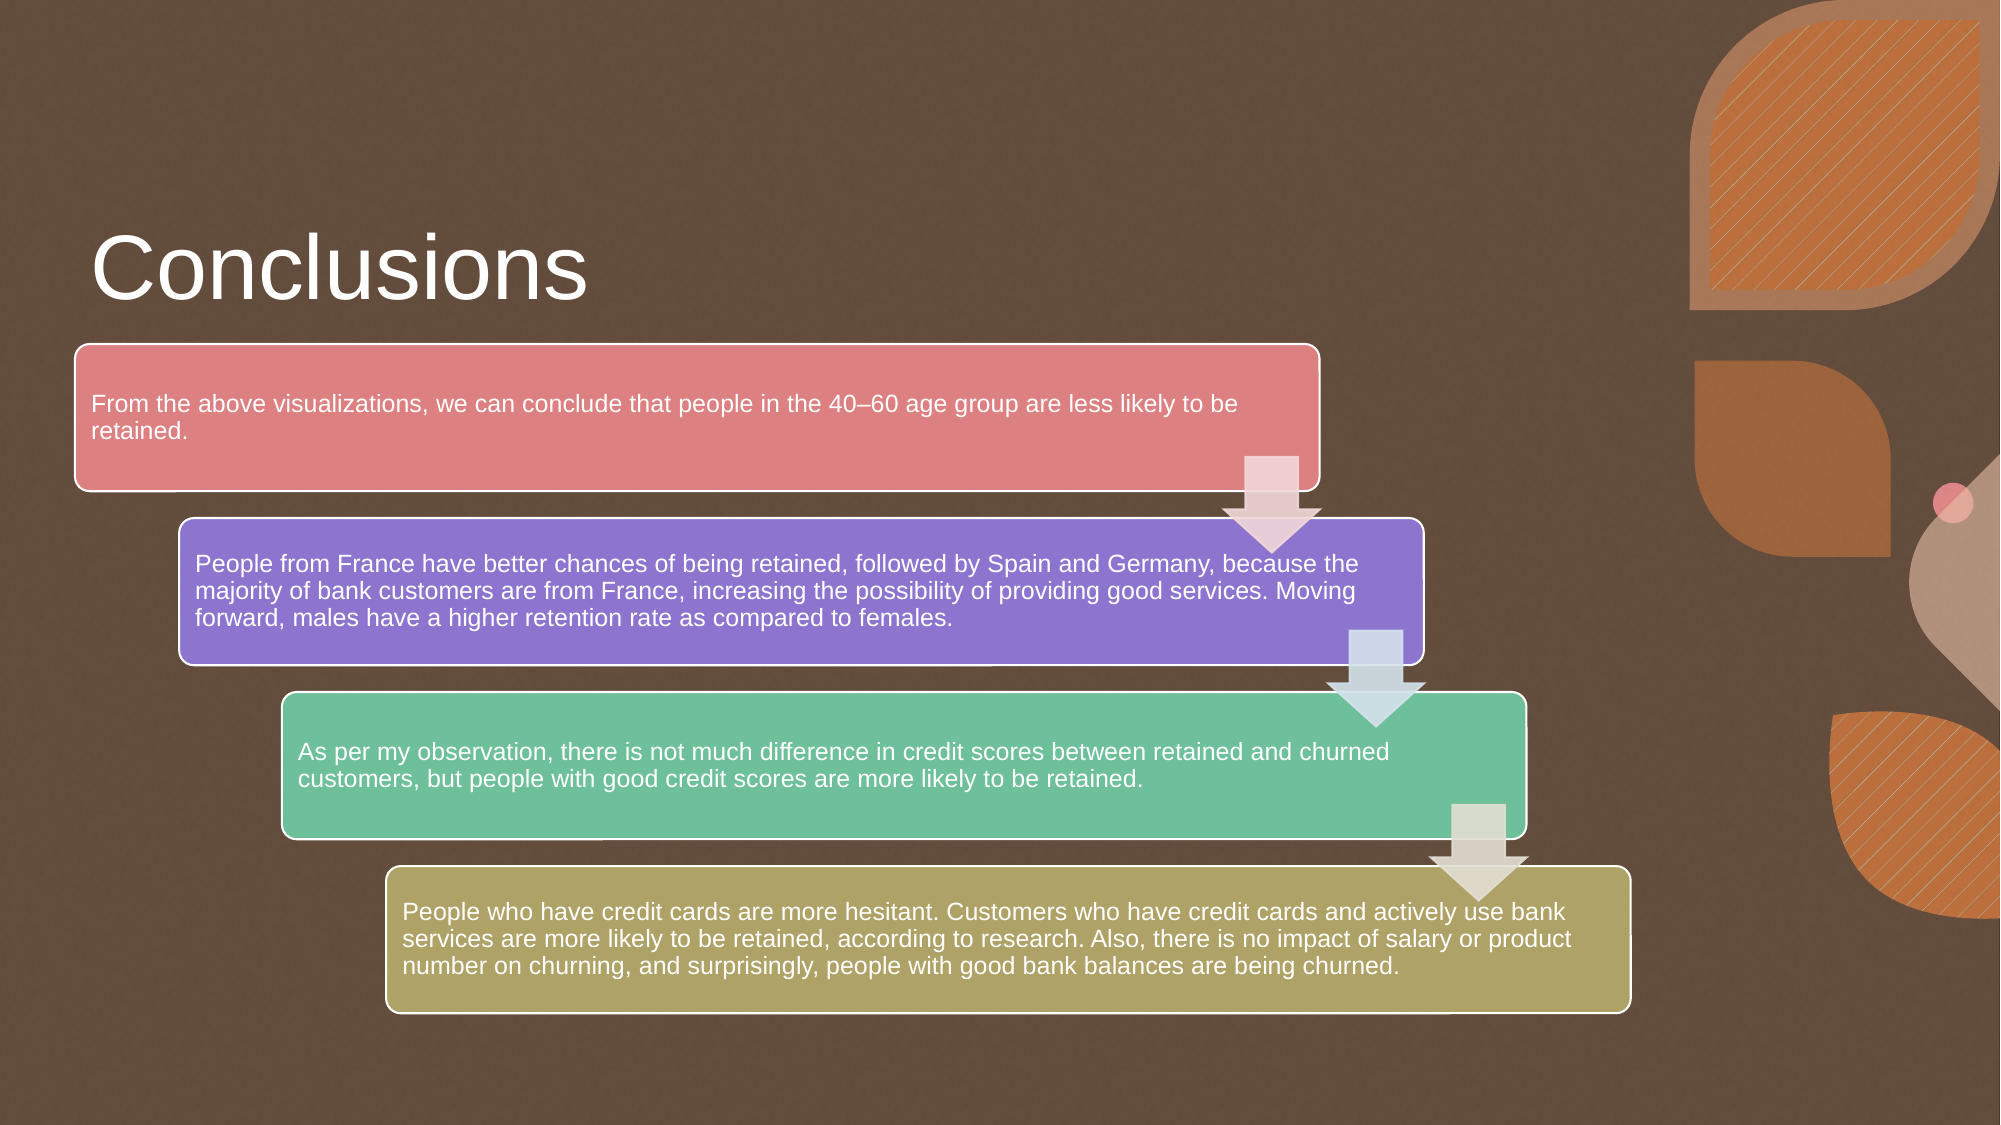

# Conclusions
From the above visualizations, we can conclude that people in the 40–60 age group are less likely to be retained.
People from France have better chances of being retained, followed by Spain and Germany, because the majority of bank customers are from France, increasing the possibility of providing good services. Moving forward, males have a higher retention rate as compared to females.
As per my observation, there is not much difference in credit scores between retained and churned customers, but people with good credit scores are more likely to be retained.
People who have credit cards are more hesitant. Customers who have credit cards and actively use bank services are more likely to be retained, according to research. Also, there is no impact of salary or product number on churning, and surprisingly, people with good bank balances are being churned.